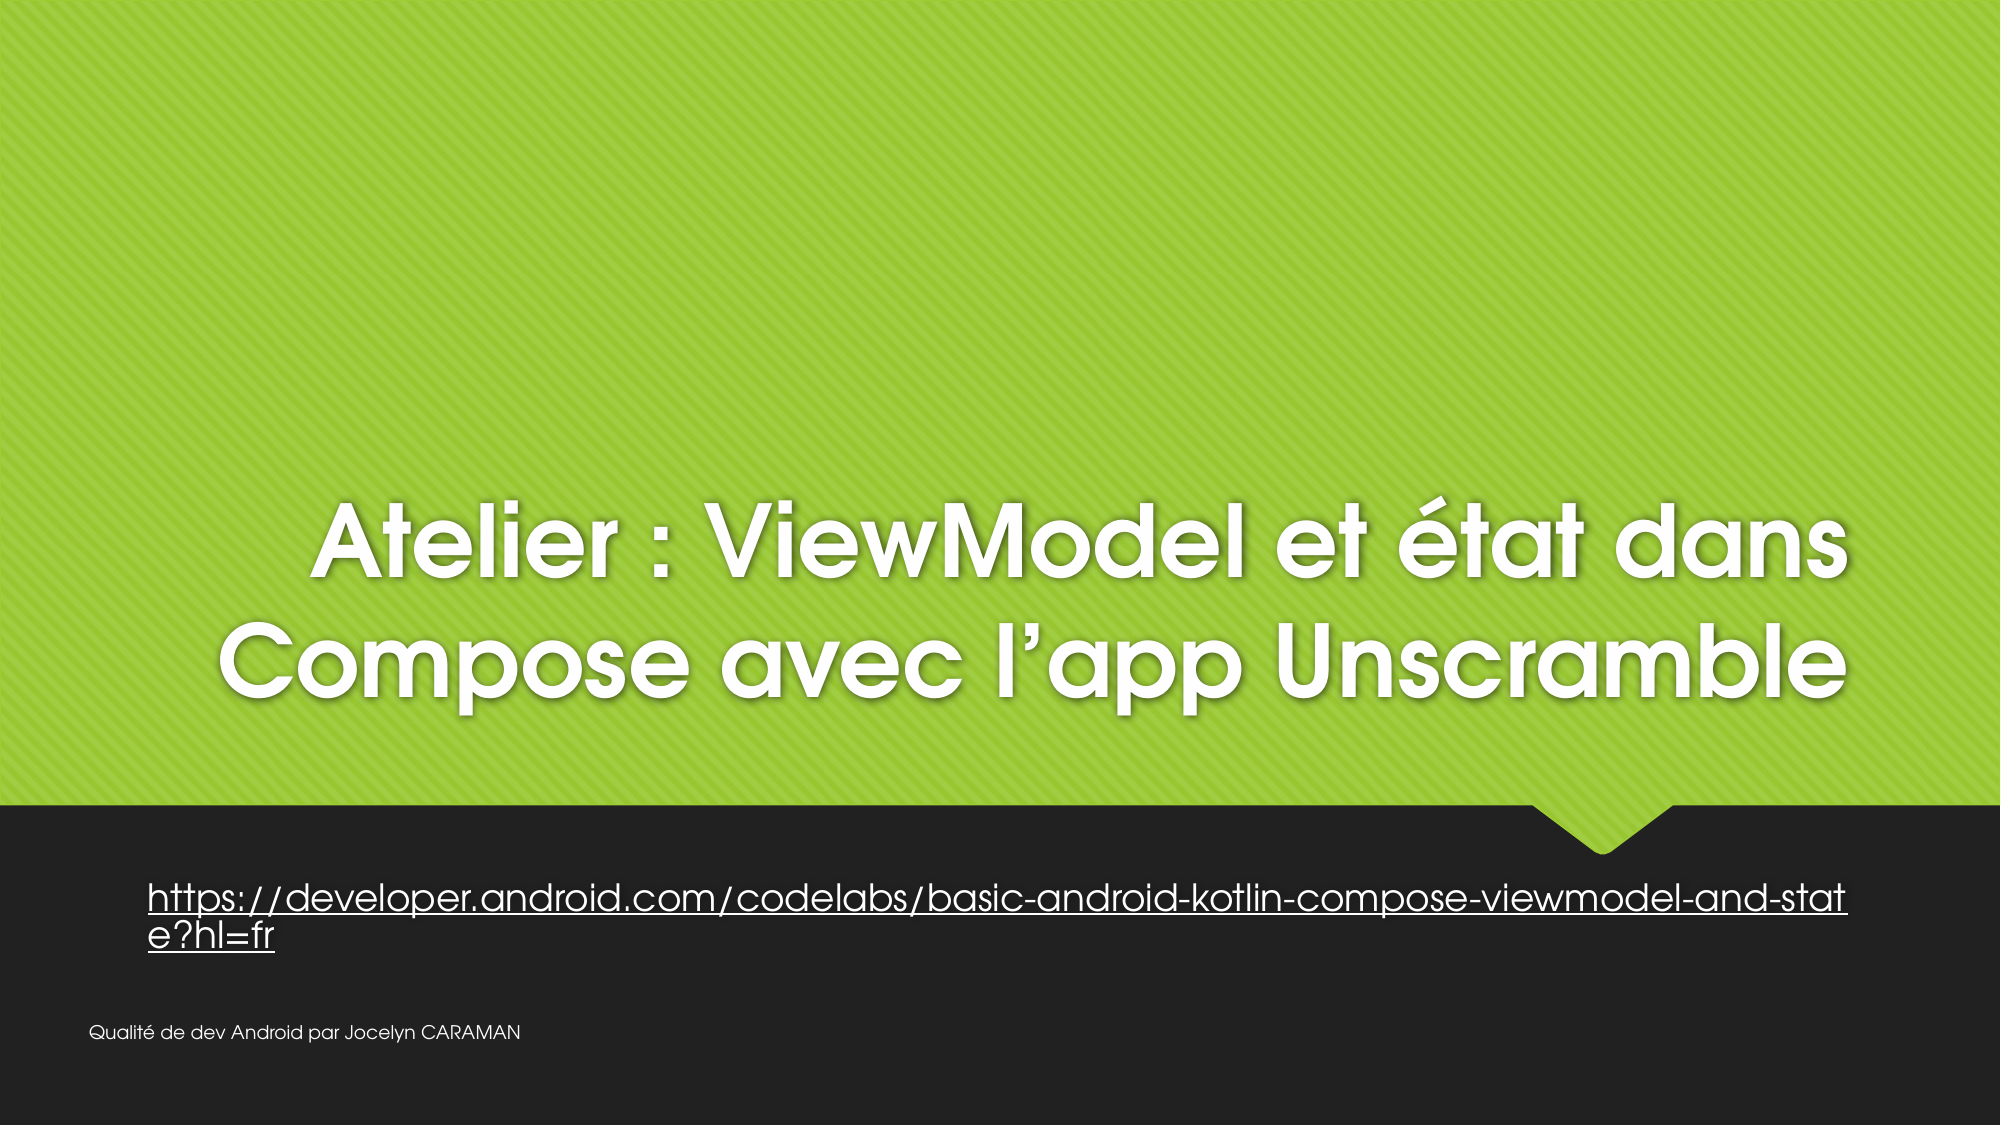

# Atelier : ViewModel et état dans Compose avec l’app Unscramble
https://developer.android.com/codelabs/basic-android-kotlin-compose-viewmodel-and-state?hl=fr

Qualité de dev Android par Jocelyn CARAMAN